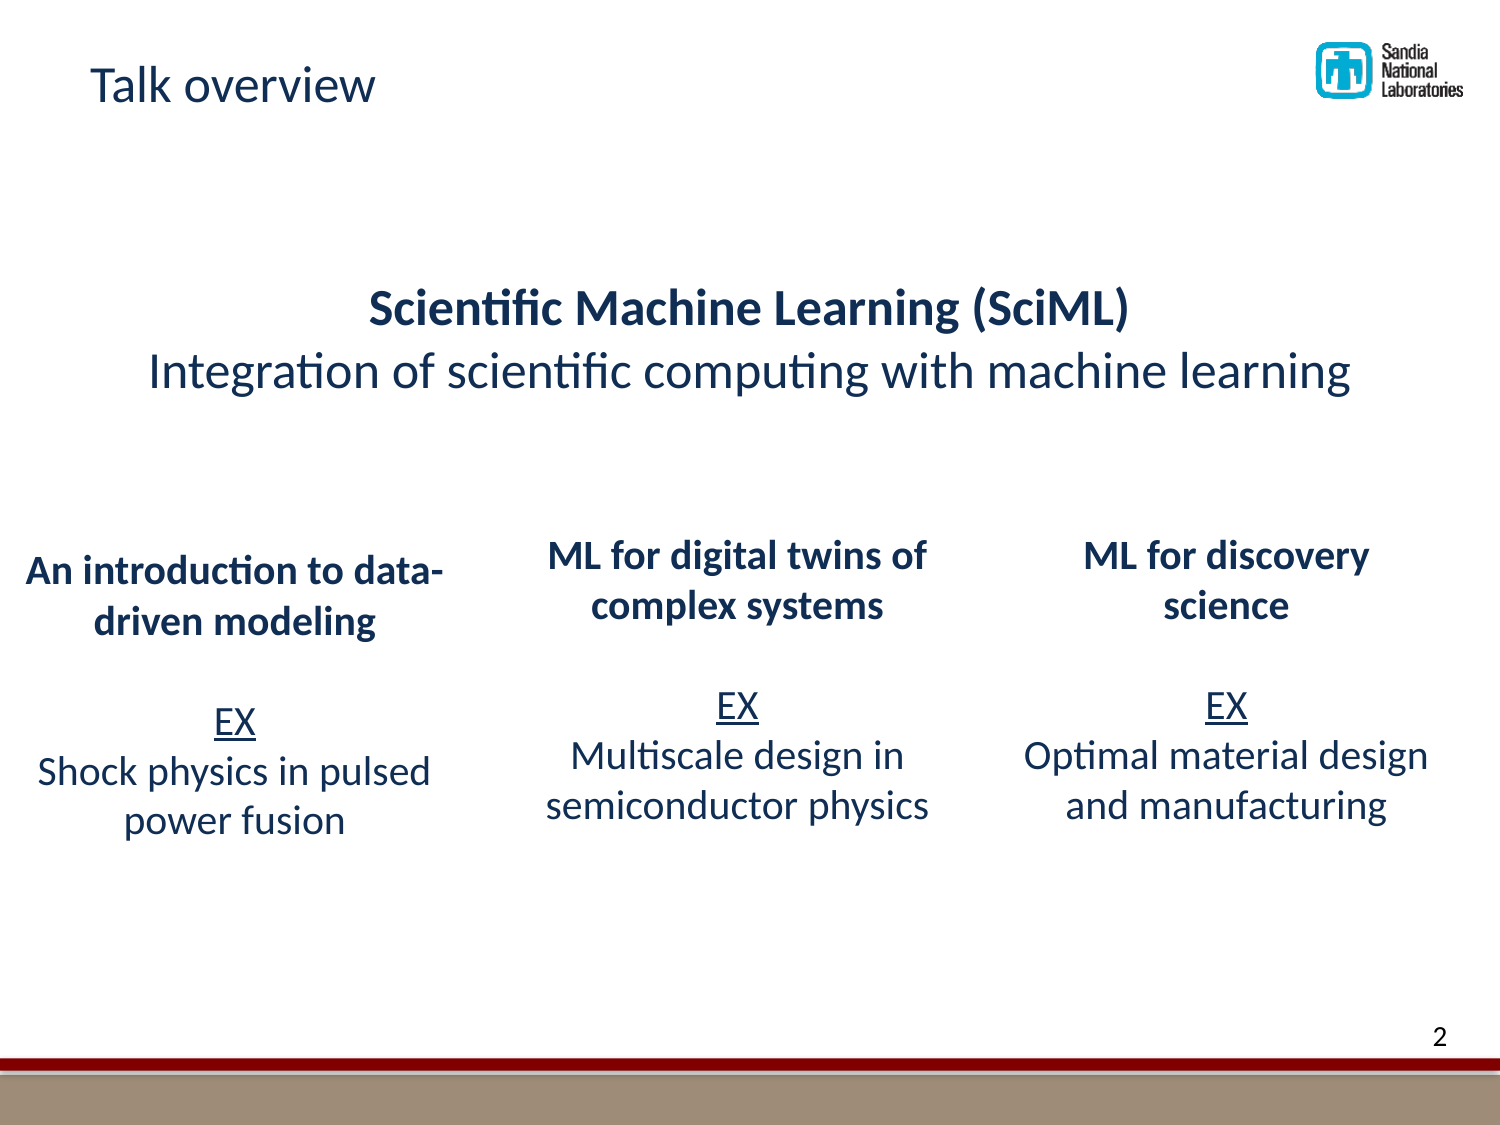

Talk overview
# Scientific Machine Learning (SciML) Integration of scientific computing with machine learning
ML for digital twins of complex systems

EX
Multiscale design in semiconductor physics
ML for discovery science

EX
Optimal material design and manufacturing
An introduction to data-driven modeling

EX
Shock physics in pulsed power fusion
2